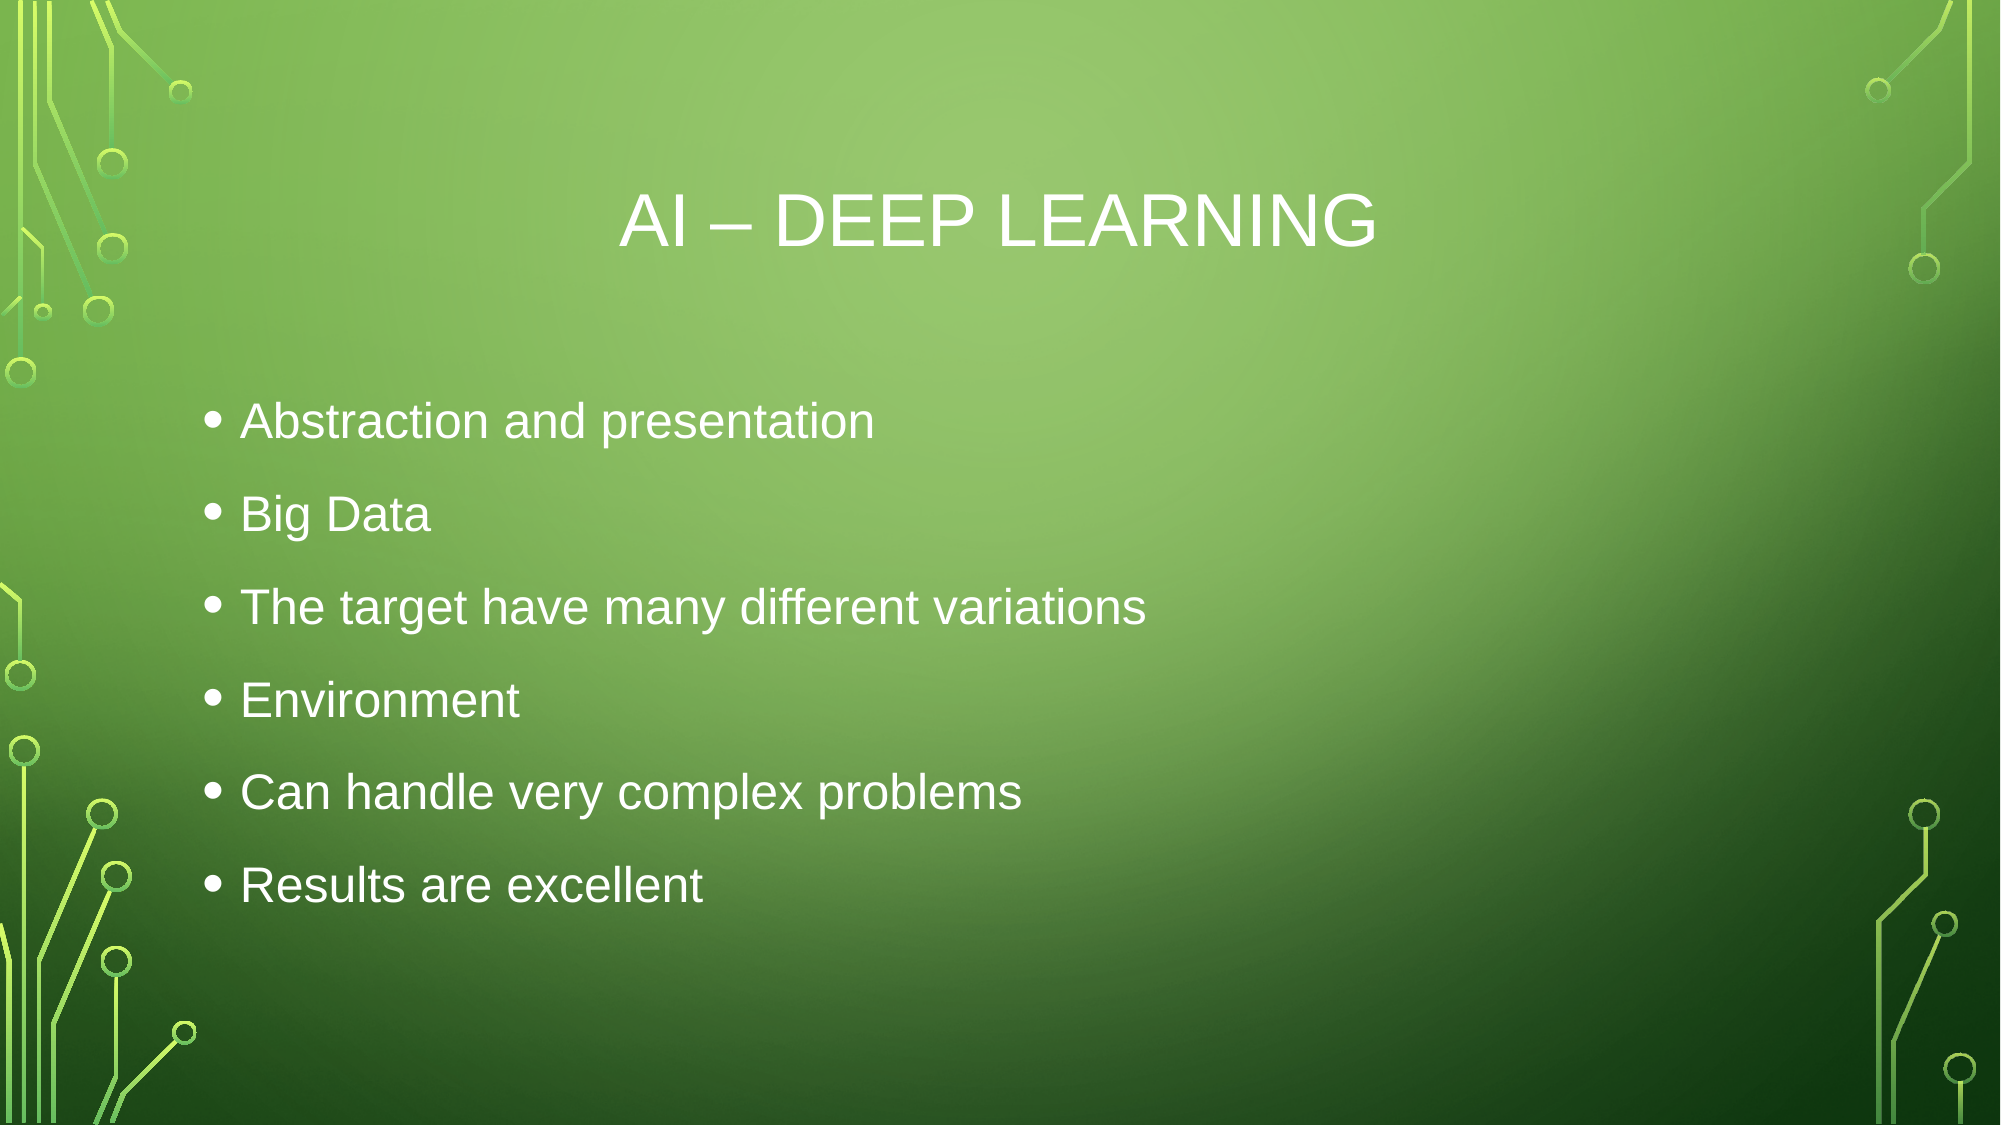

# AI – Deep learning
Abstraction and presentation
Big Data
The target have many different variations
Environment
Can handle very complex problems
Results are excellent